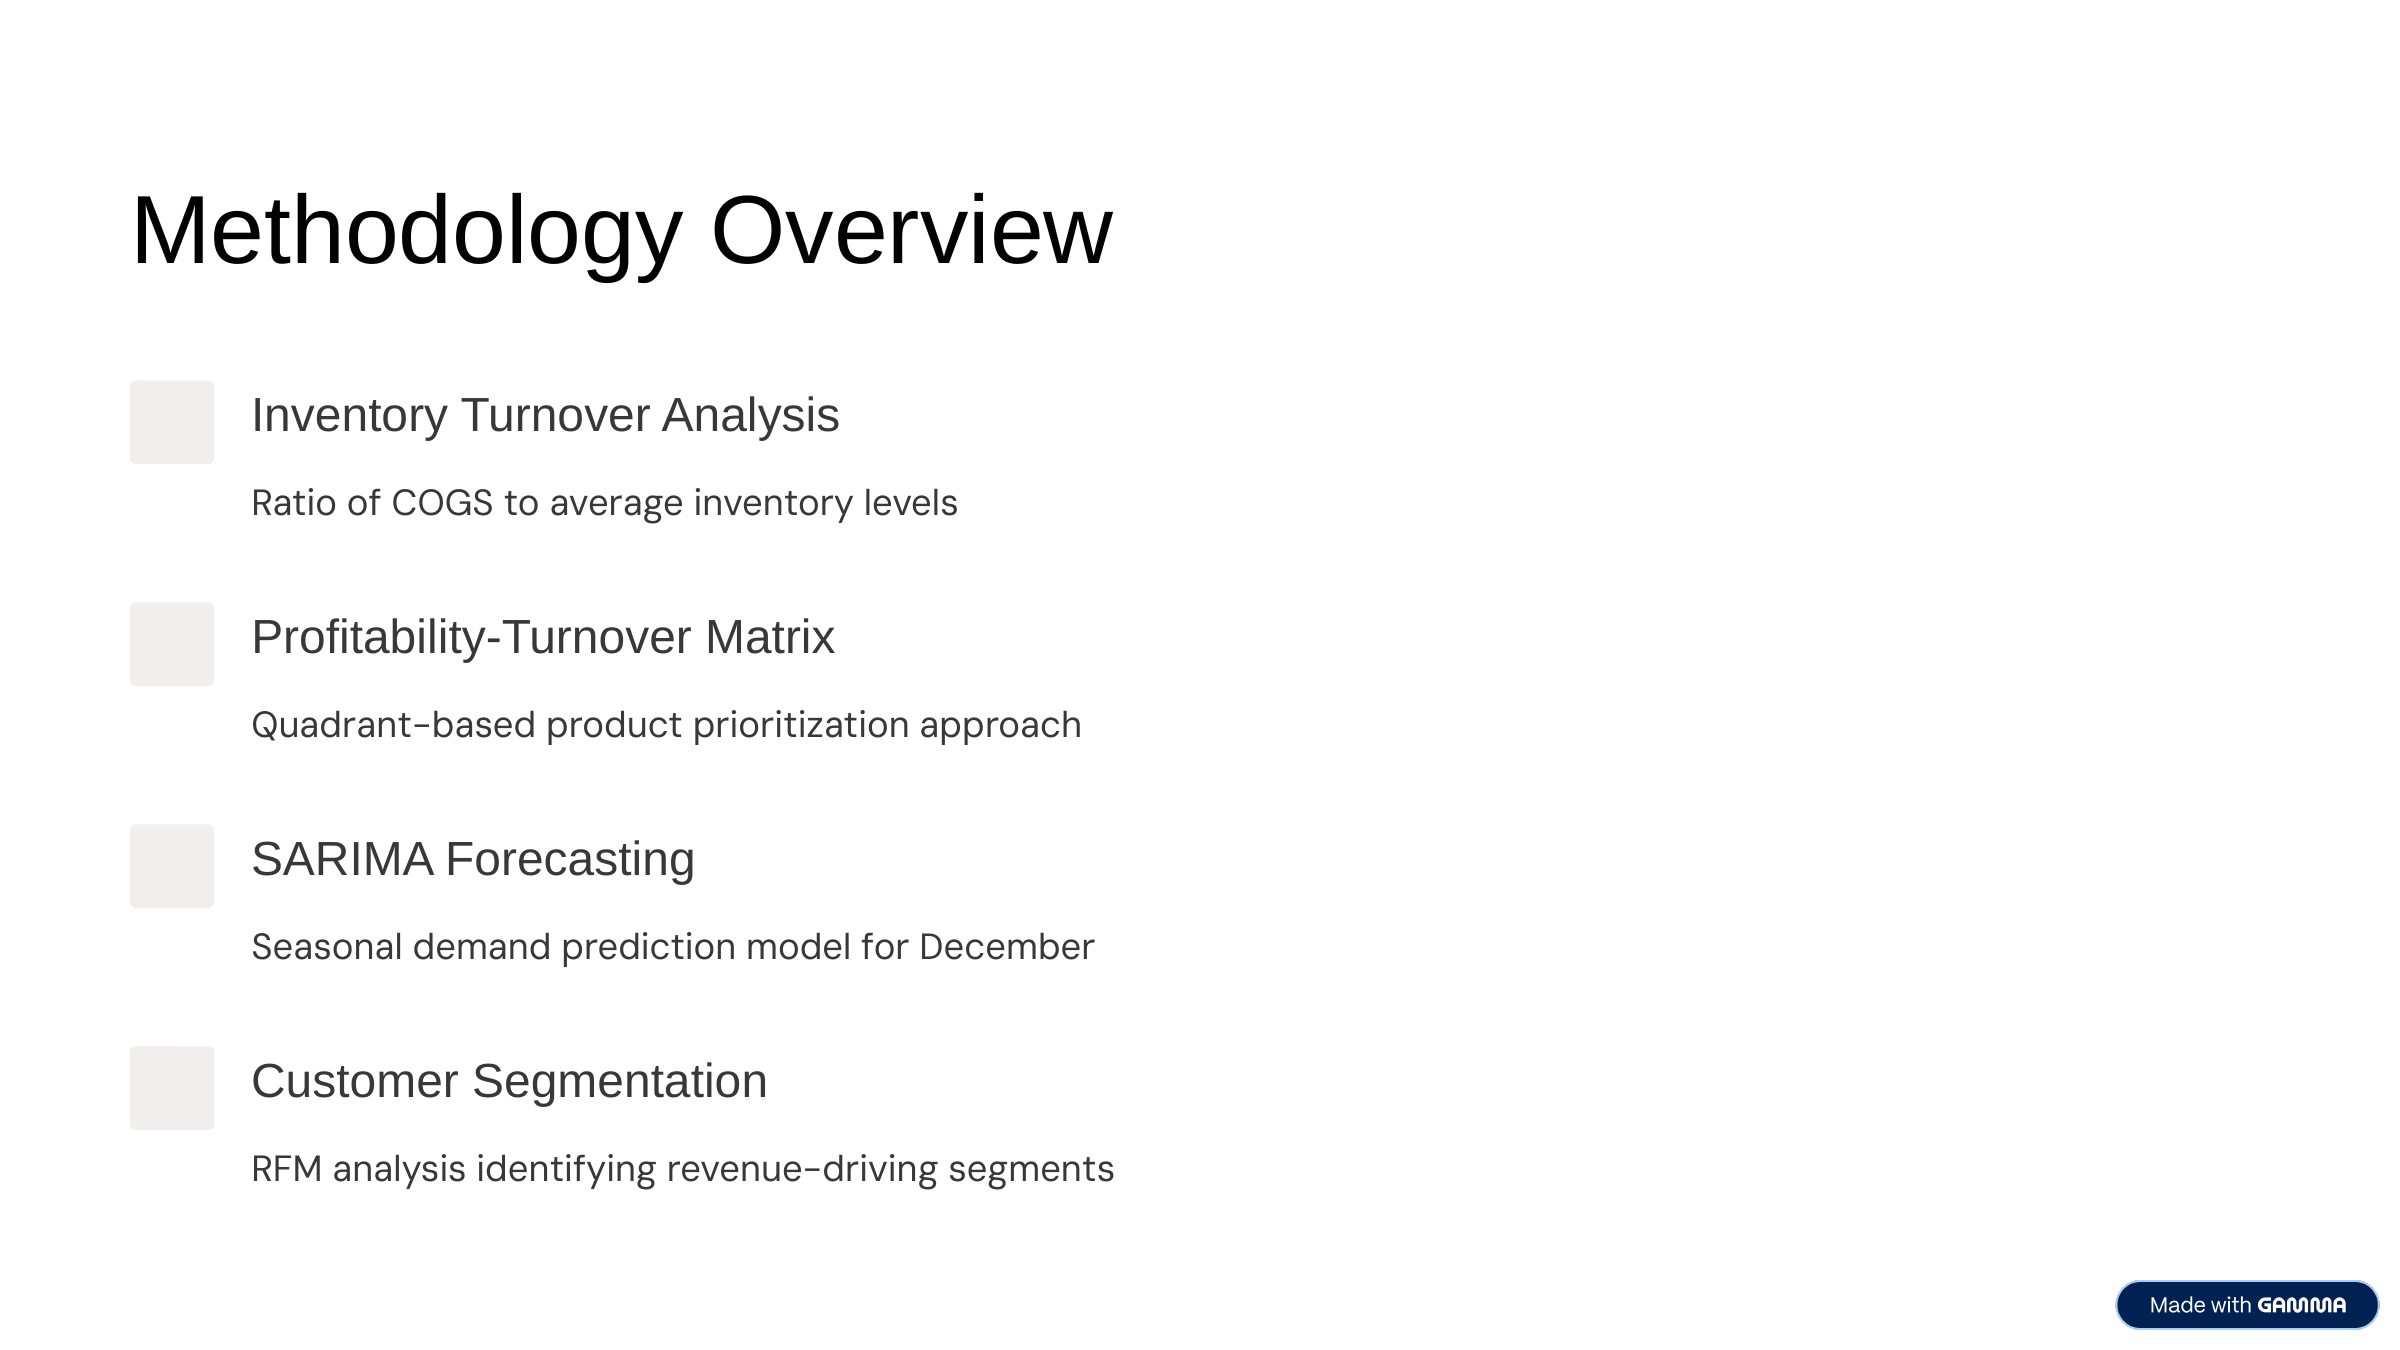

Methodology Overview

Inventory Turnover Analysis
Ratio of COGS to average inventory levels

Profitability-Turnover Matrix
Quadrant-based product prioritization approach

SARIMA Forecasting
Seasonal demand prediction model for December

Customer Segmentation
RFM analysis identifying revenue-driving segments